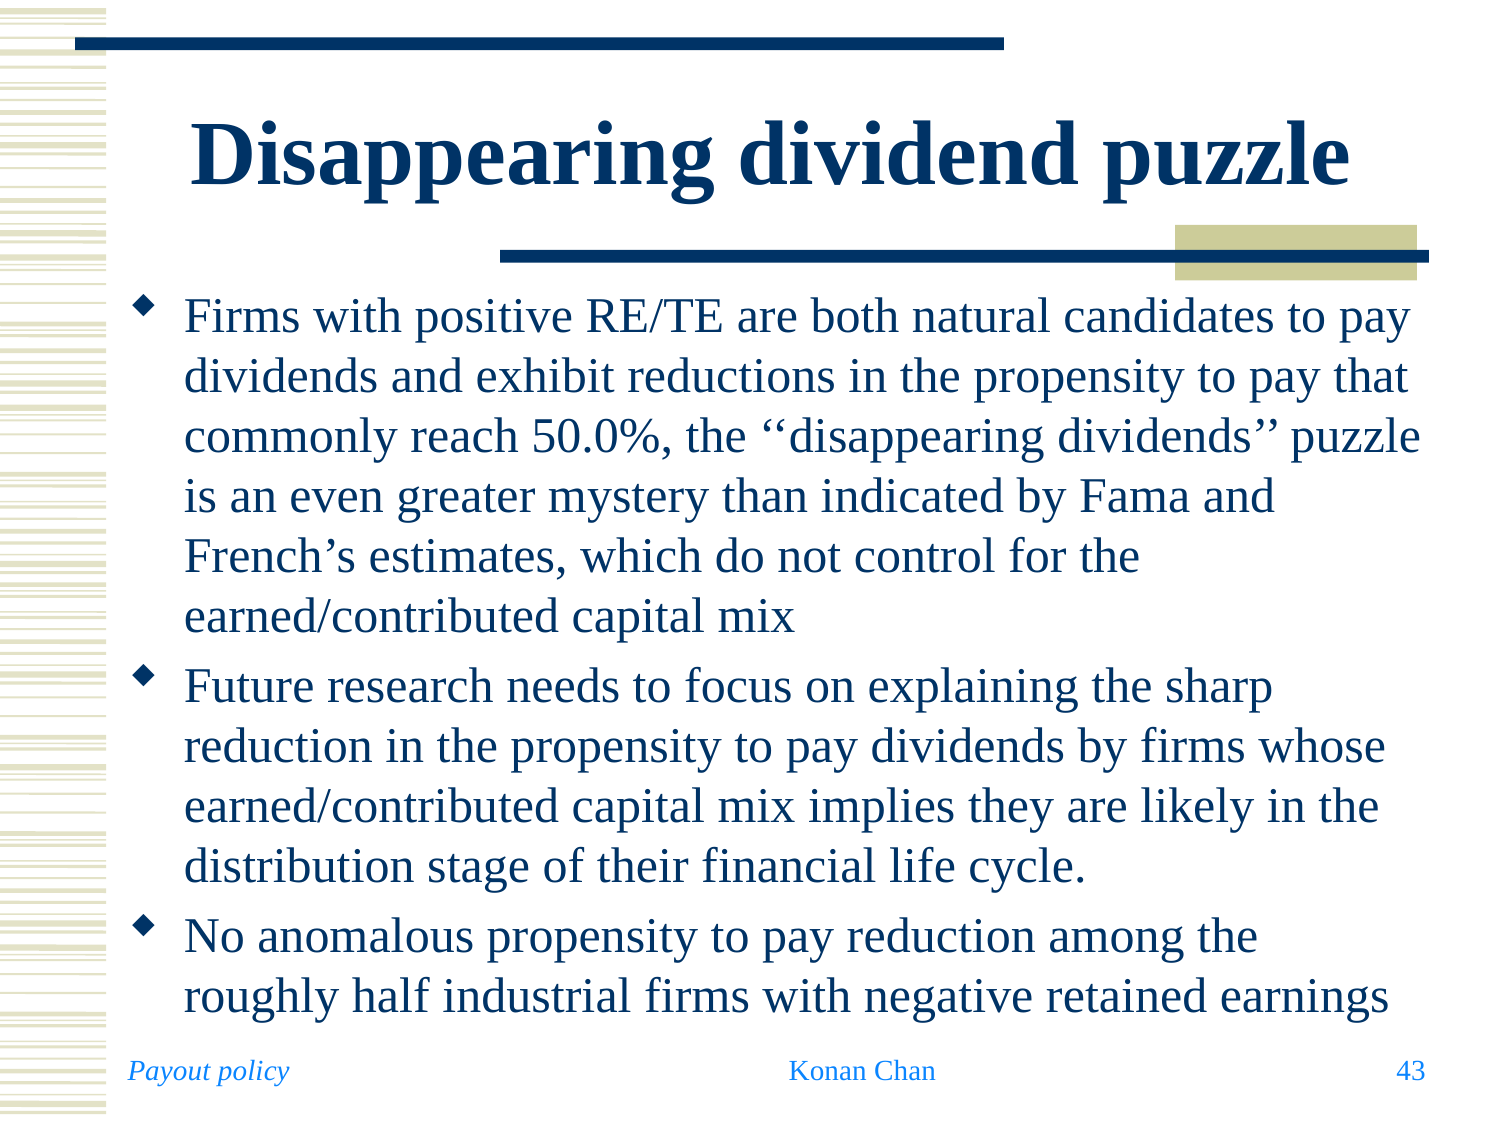

# Disappearing dividend puzzle
Firms with positive RE/TE are both natural candidates to pay dividends and exhibit reductions in the propensity to pay that commonly reach 50.0%, the ‘‘disappearing dividends’’ puzzle is an even greater mystery than indicated by Fama and French’s estimates, which do not control for the earned/contributed capital mix
Future research needs to focus on explaining the sharp reduction in the propensity to pay dividends by firms whose earned/contributed capital mix implies they are likely in the distribution stage of their financial life cycle.
No anomalous propensity to pay reduction among the roughly half industrial firms with negative retained earnings
Payout policy
Konan Chan
43